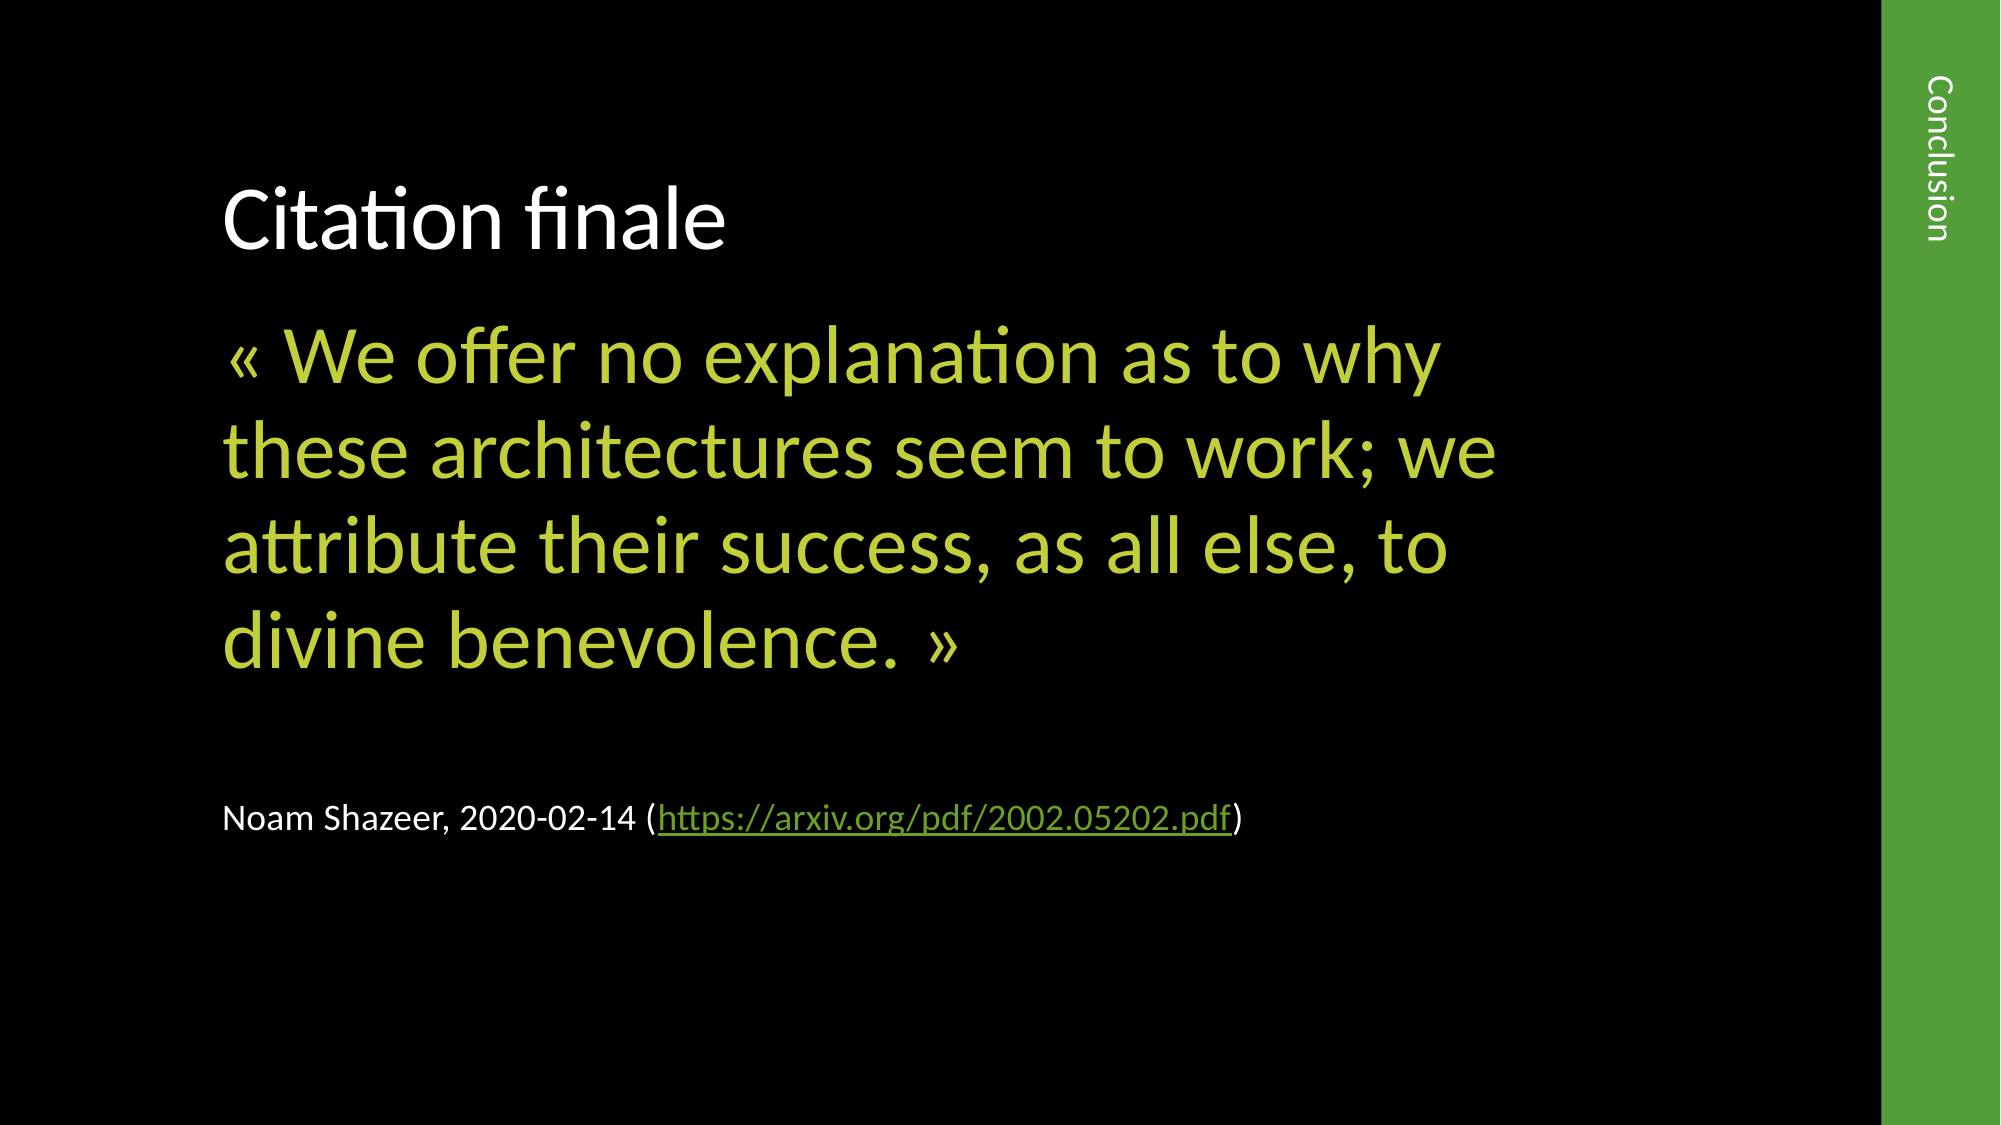

# Citation finale
« We offer no explanation as to why these architectures seem to work; we attribute their success, as all else, to divine benevolence. »

Noam Shazeer, 2020-02-14 (https://arxiv.org/pdf/2002.05202.pdf)
Conclusion